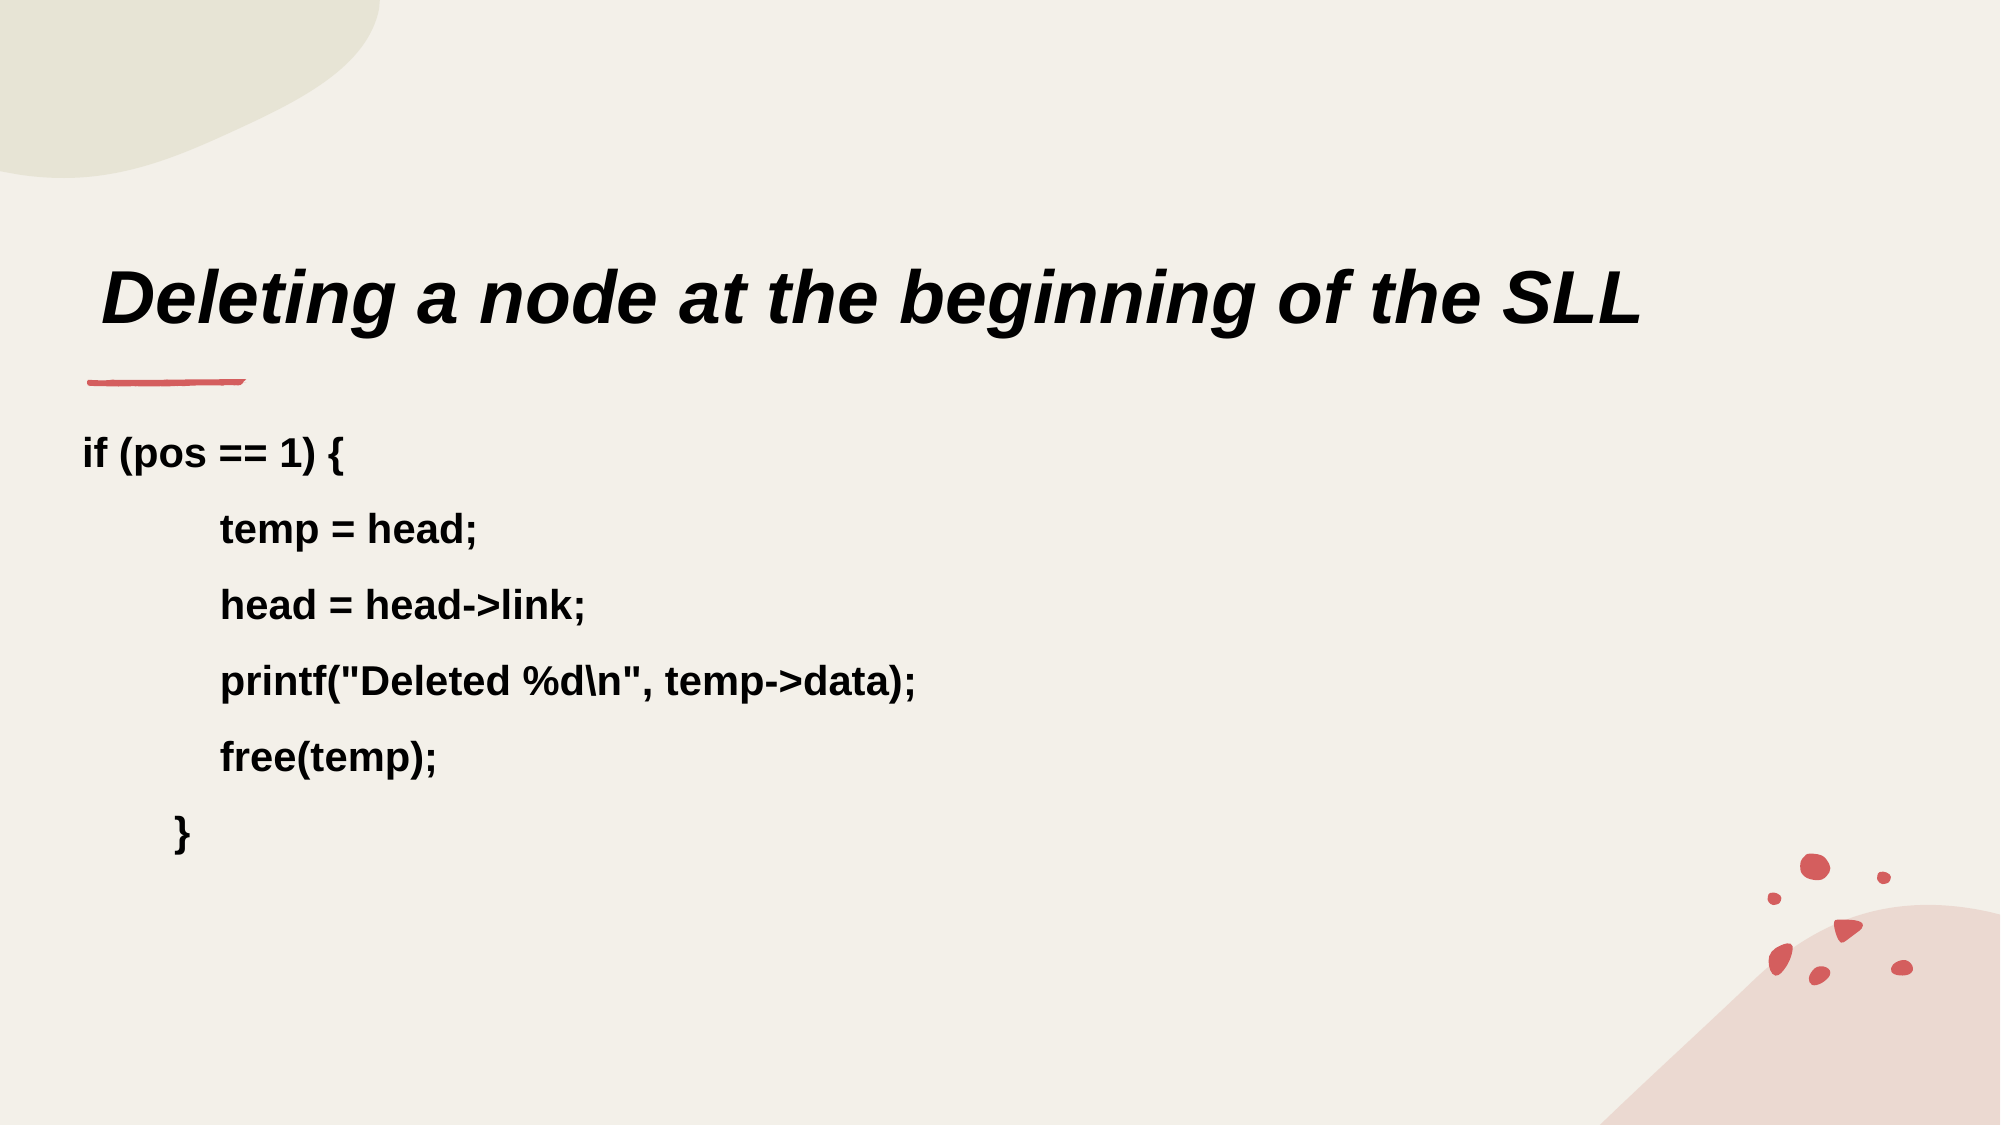

# Deleting a node at the beginning of the SLL
if (pos == 1) {
            temp = head;
            head = head->link;
            printf("Deleted %d\n", temp->data);
            free(temp);
        }